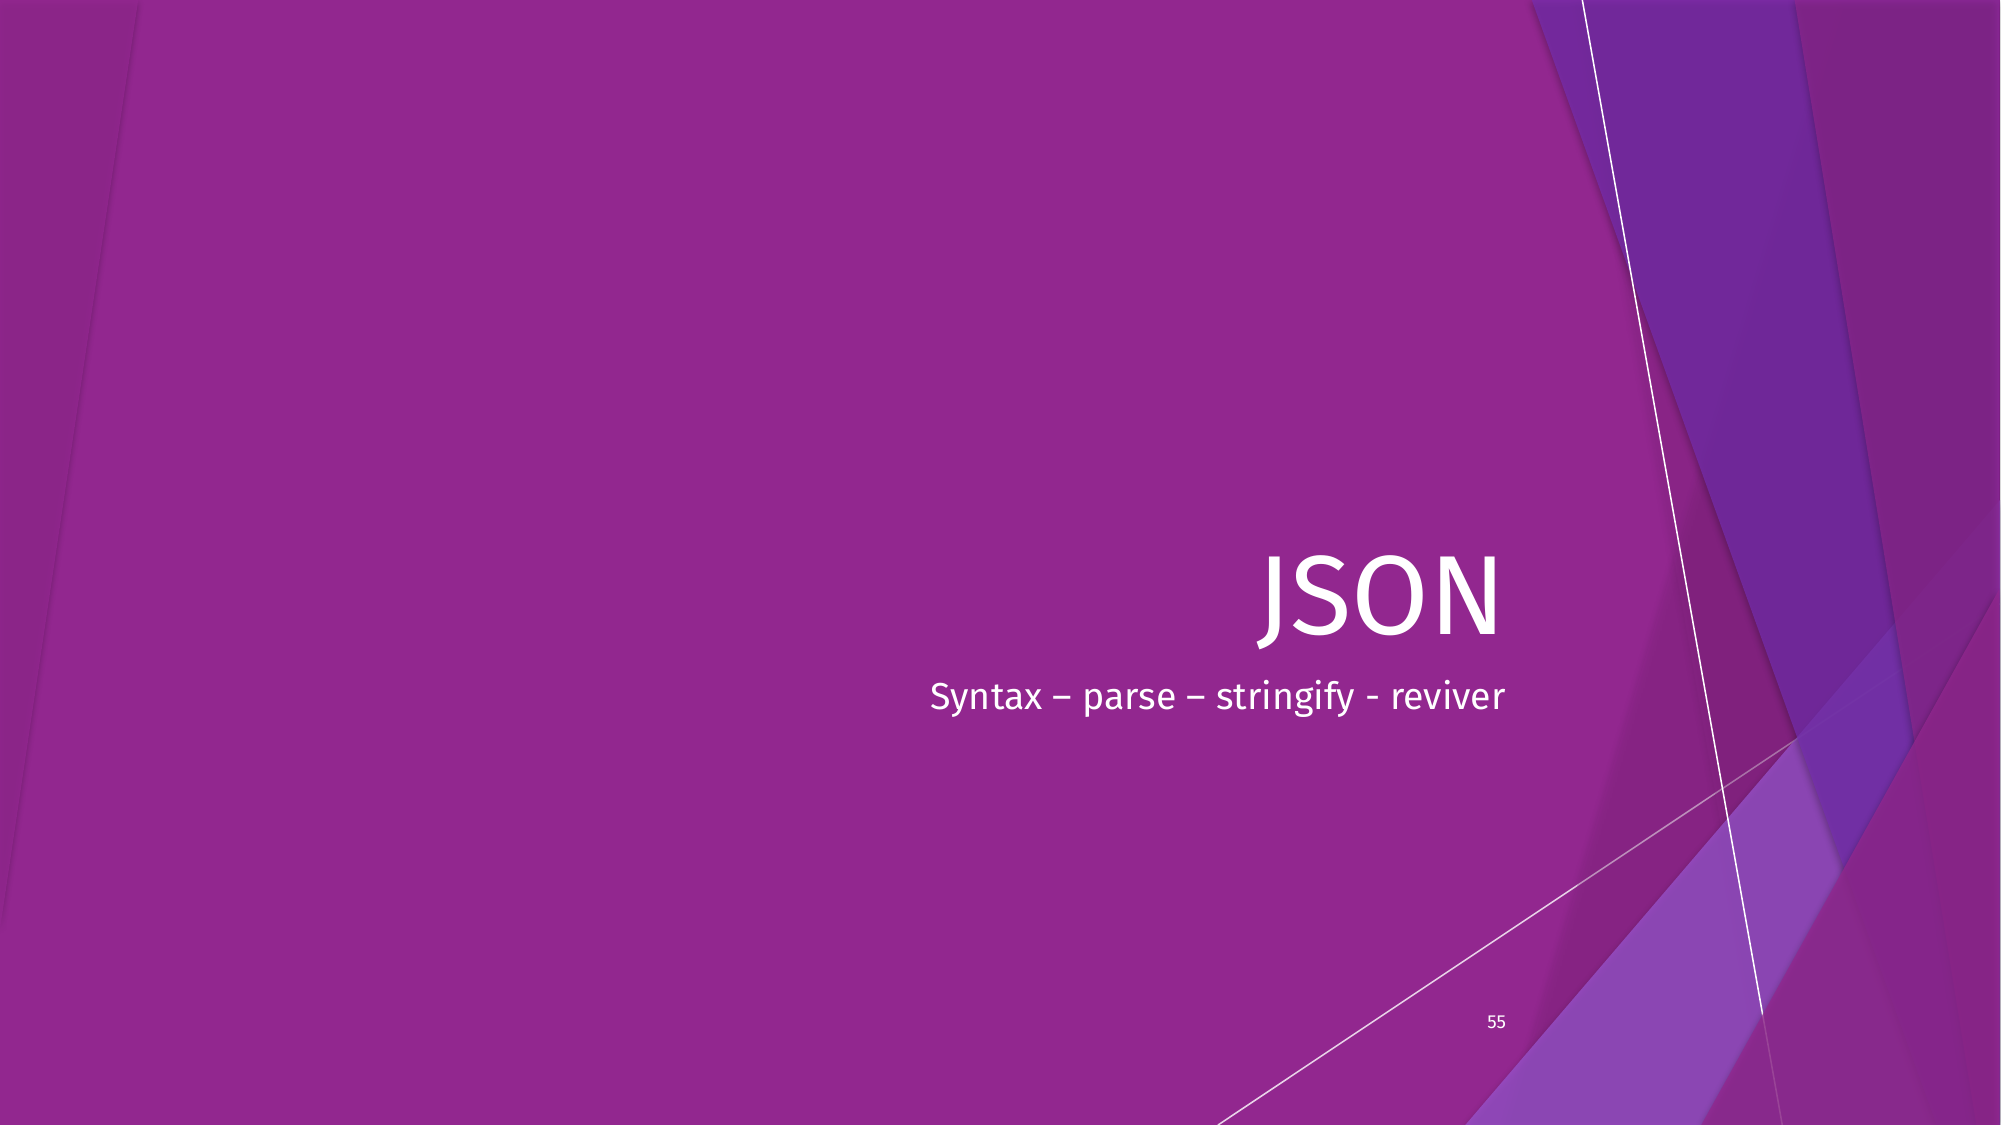

# JSON
Syntax – parse – stringify - reviver

55